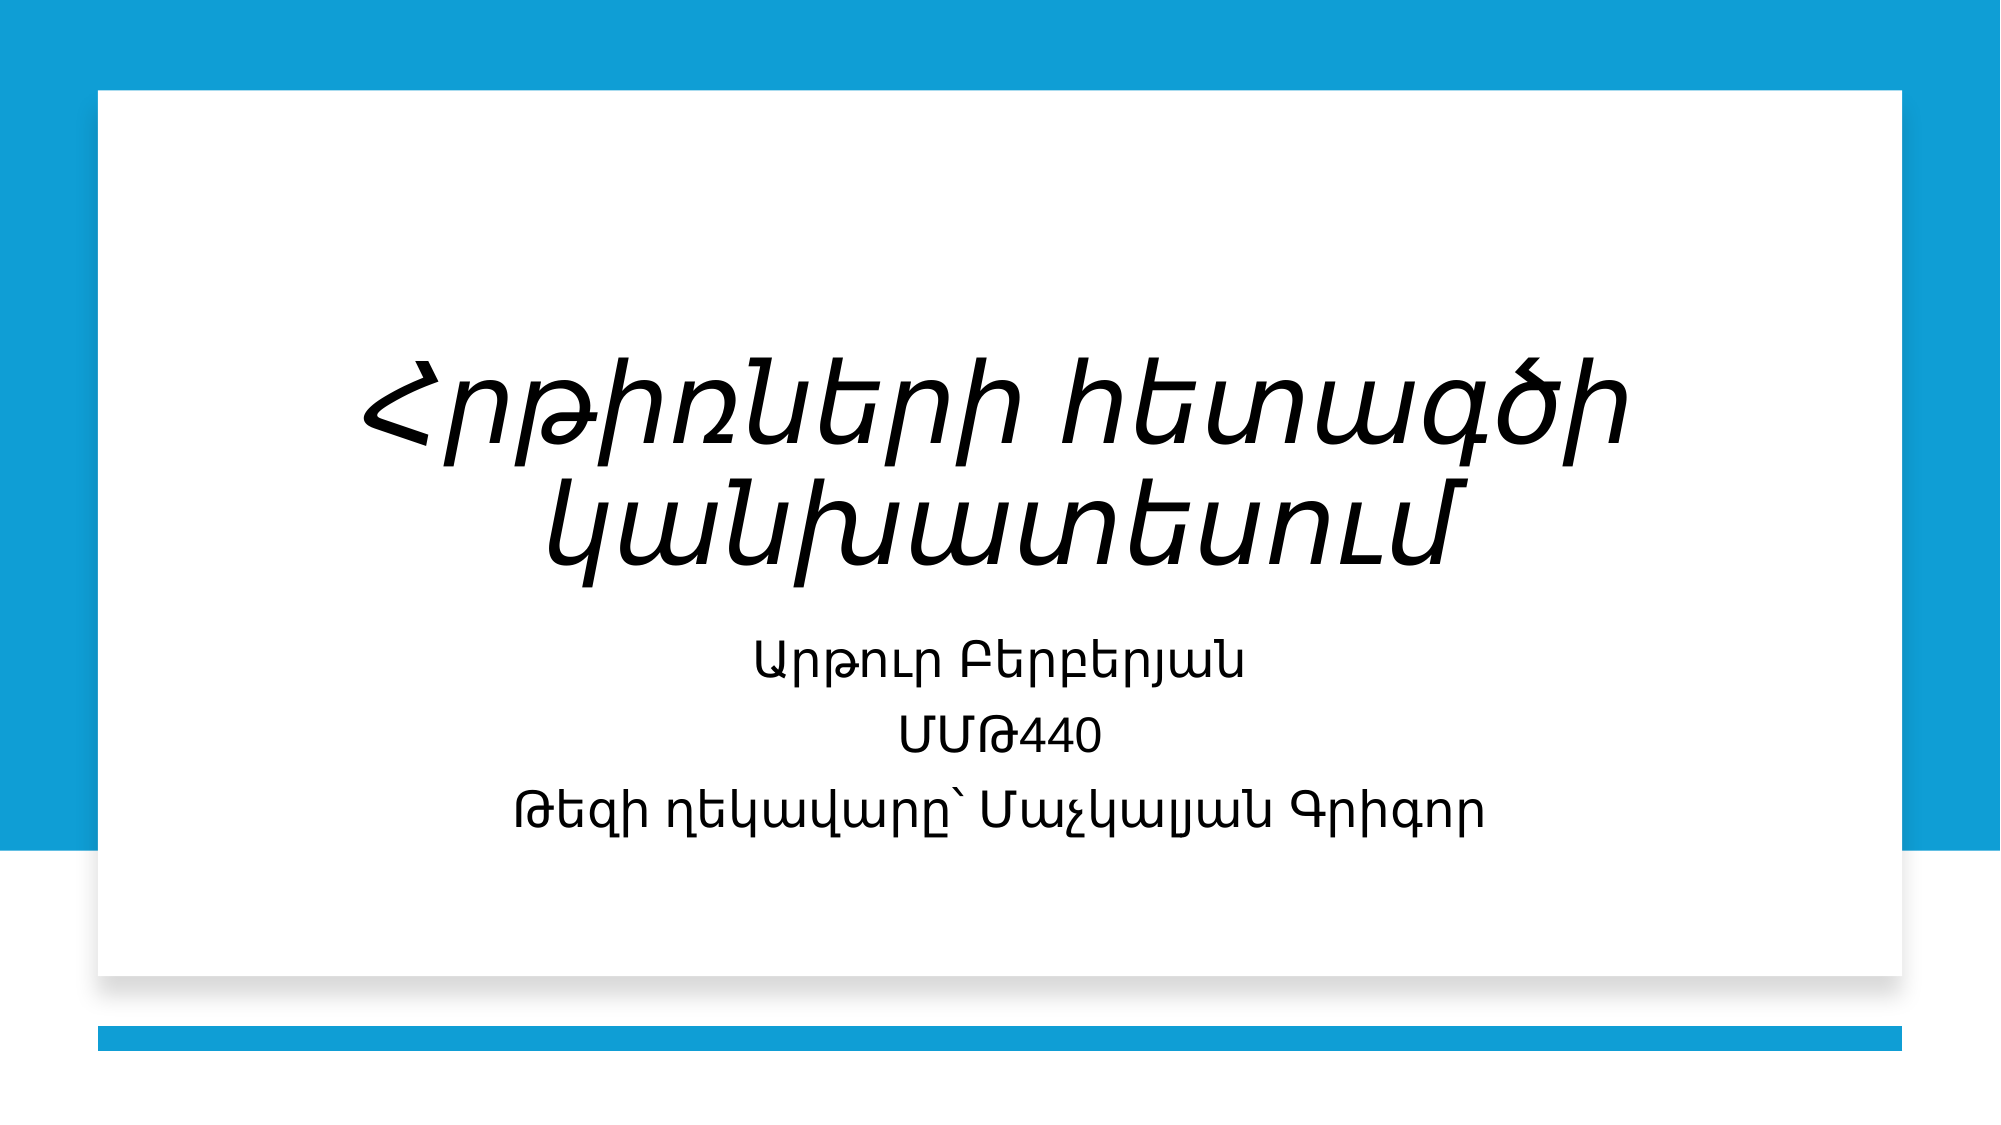

Հրթիռների հետագծի կանխատեսում
Արթուր Բերբերյան
ՄՄԹ440
Թեզի ղեկավարը՝ Մաչկալյան Գրիգոր